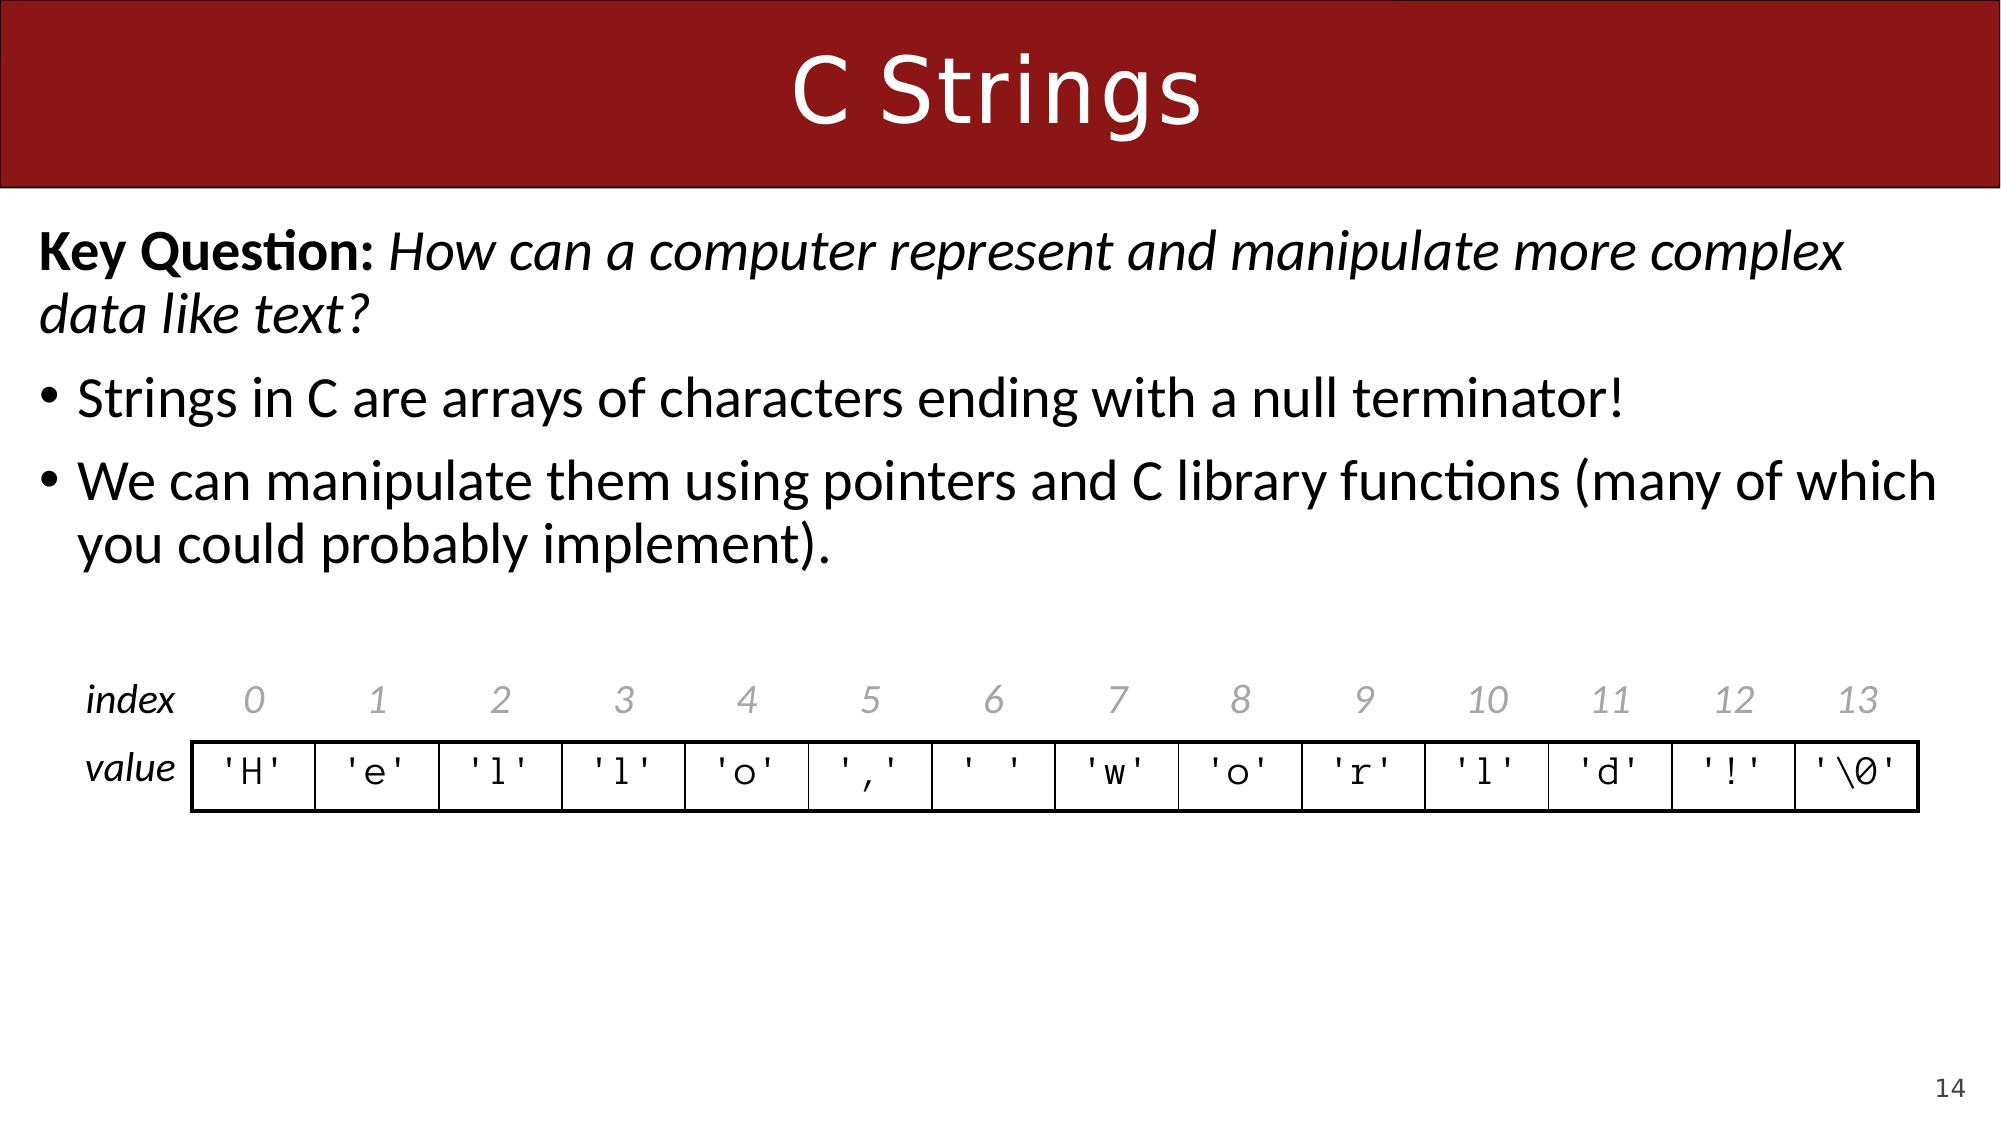

# C Strings
Key Question: How can a computer represent and manipulate more complex data like text?
Strings in C are arrays of characters ending with a null terminator!
We can manipulate them using pointers and C library functions (many of which you could probably implement).
| index | 0 | 1 | 2 | 3 | 4 | 5 | 6 | 7 | 8 | 9 | 10 | 11 | 12 | 13 |
| --- | --- | --- | --- | --- | --- | --- | --- | --- | --- | --- | --- | --- | --- | --- |
| value | 'H' | 'e' | 'l' | 'l' | 'o' | ',' | ' ' | 'w' | 'o' | 'r' | 'l' | 'd' | '!' | '\0' |